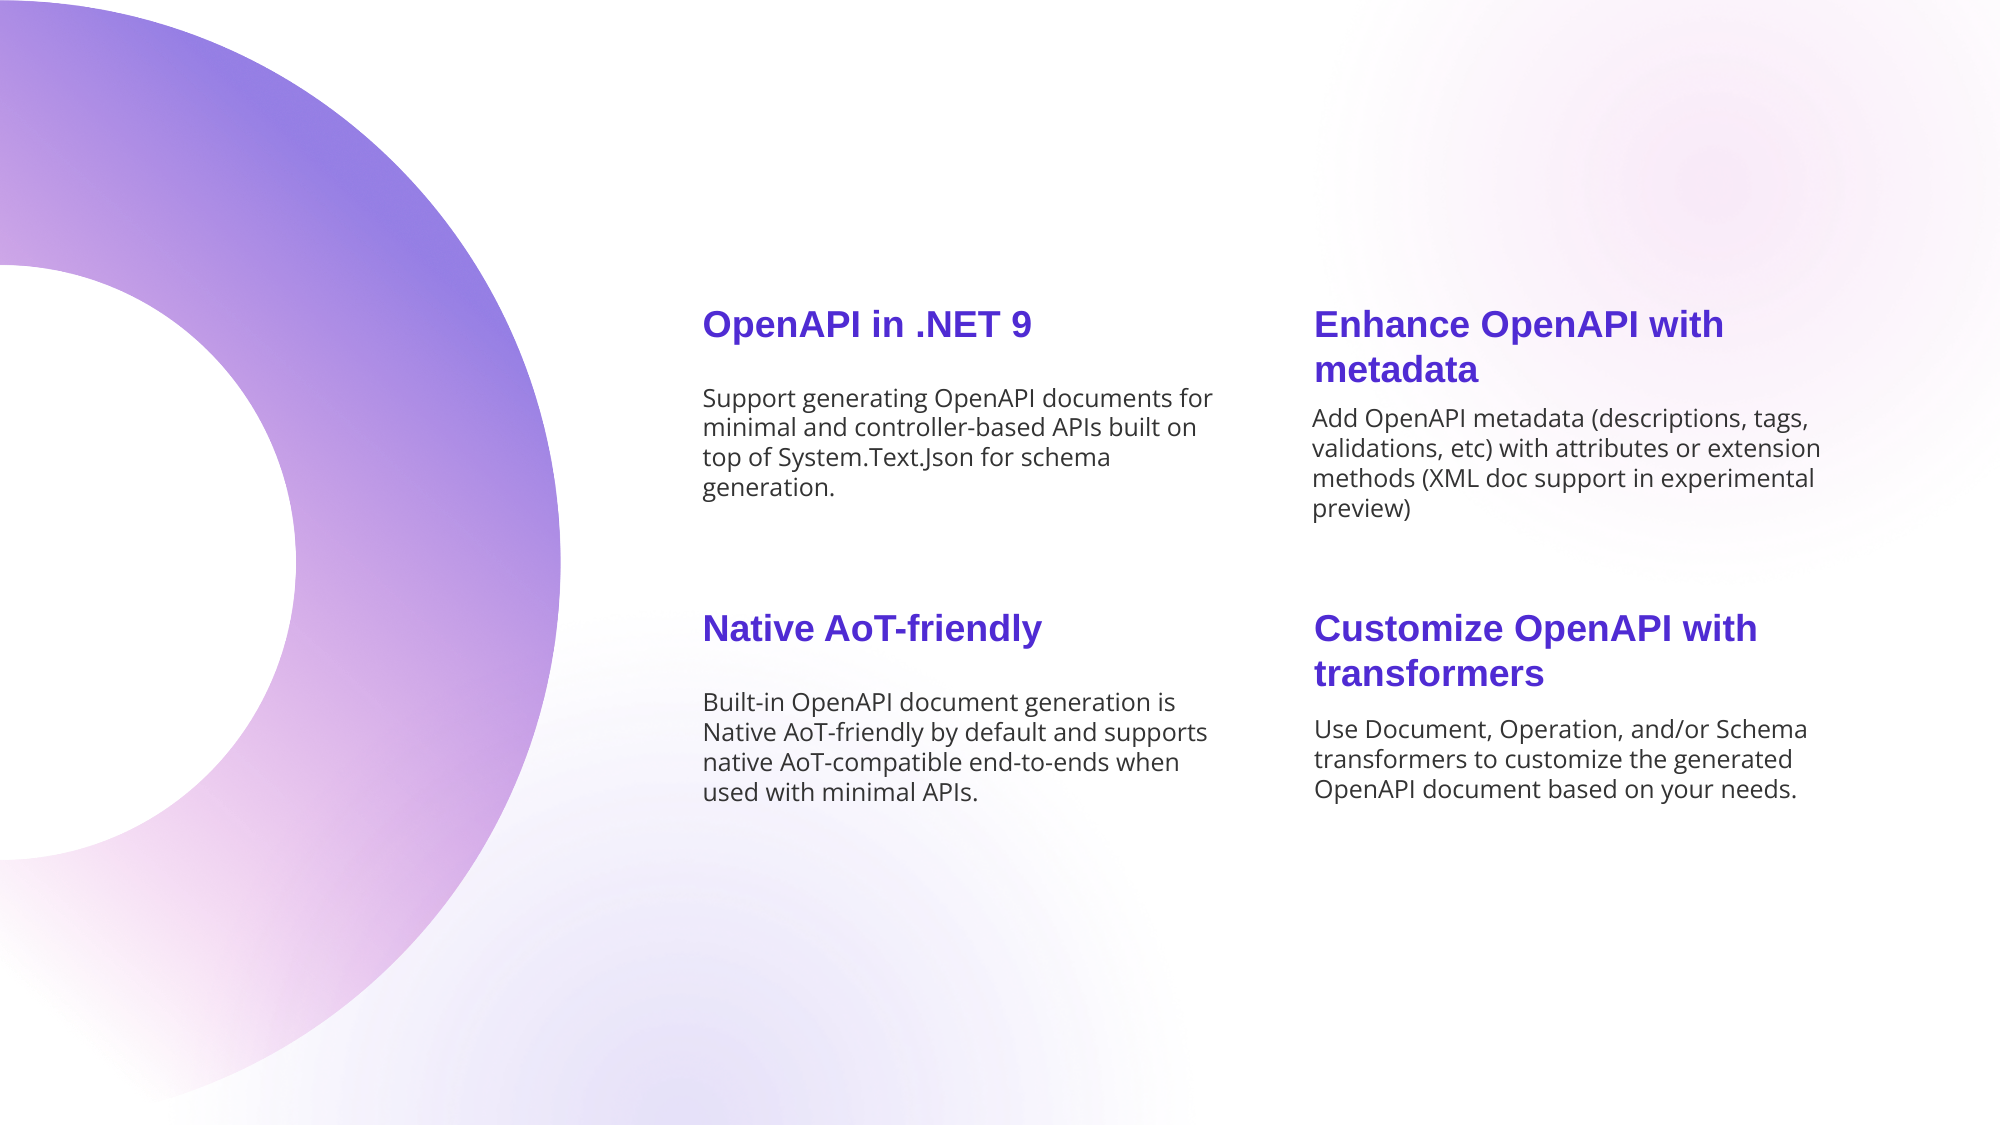

OpenAPI in .NET 9
Enhance OpenAPI with metadata
Support generating OpenAPI documents for minimal and controller-based APIs built on top of System.Text.Json for schema generation.
Add OpenAPI metadata (descriptions, tags, validations, etc) with attributes or extension methods (XML doc support in experimental preview)
Native AoT-friendly
Customize OpenAPI with transformers
Built-in OpenAPI document generation is Native AoT-friendly by default and supports native AoT-compatible end-to-ends when used with minimal APIs.
Use Document, Operation, and/or Schema transformers to customize the generated OpenAPI document based on your needs.